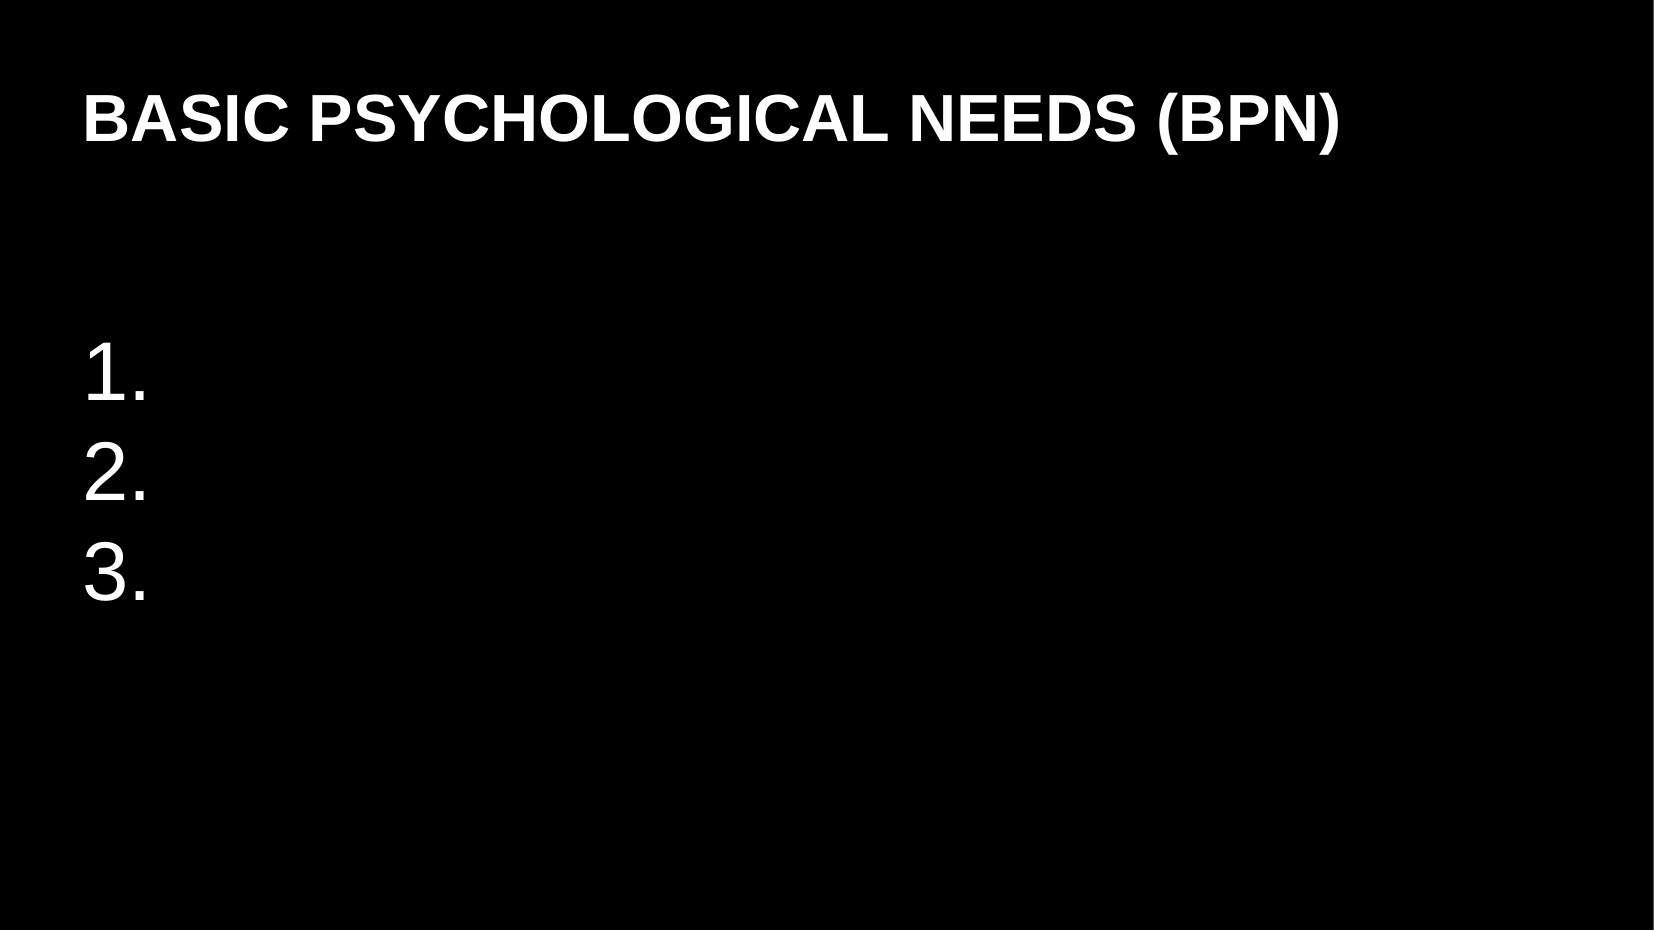

BASIC PSYCHOLOGICAL NEEDS (BPN)
# 1.
2.
3.